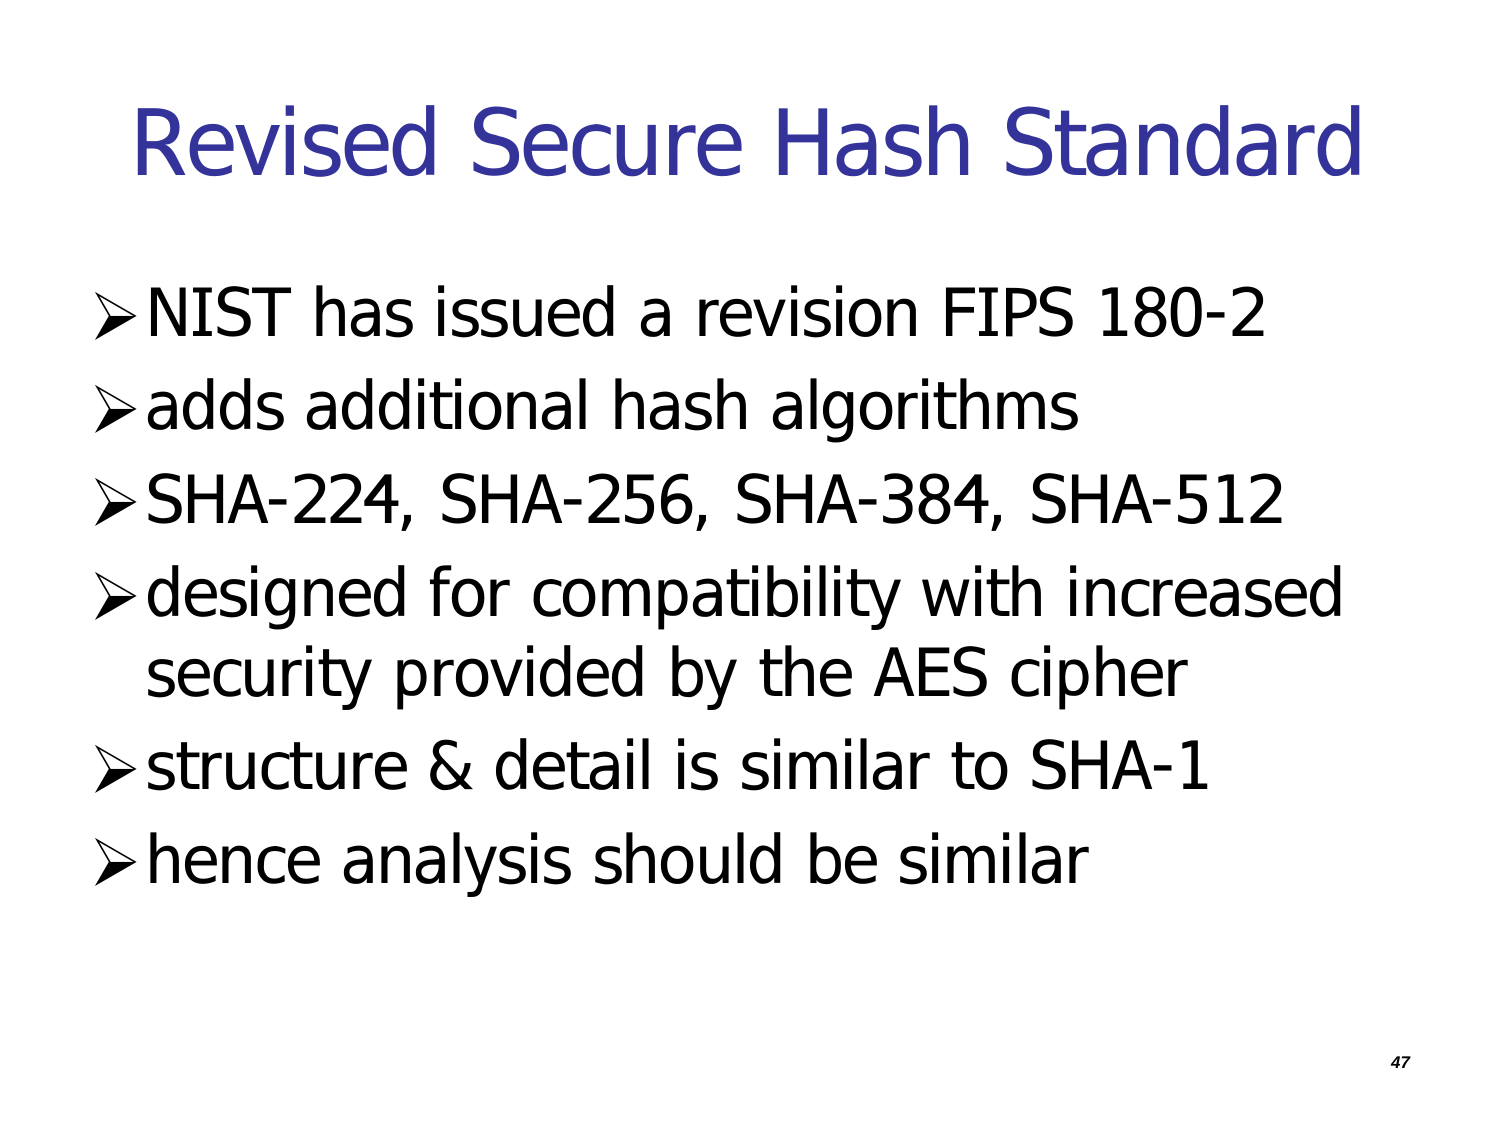

# Revised Secure Hash Standard
NIST has issued a revision FIPS 180-2
adds additional hash algorithms
SHA-224, SHA-256, SHA-384, SHA-512
designed for compatibility with increased security provided by the AES cipher
structure & detail is similar to SHA-1
hence analysis should be similar
47